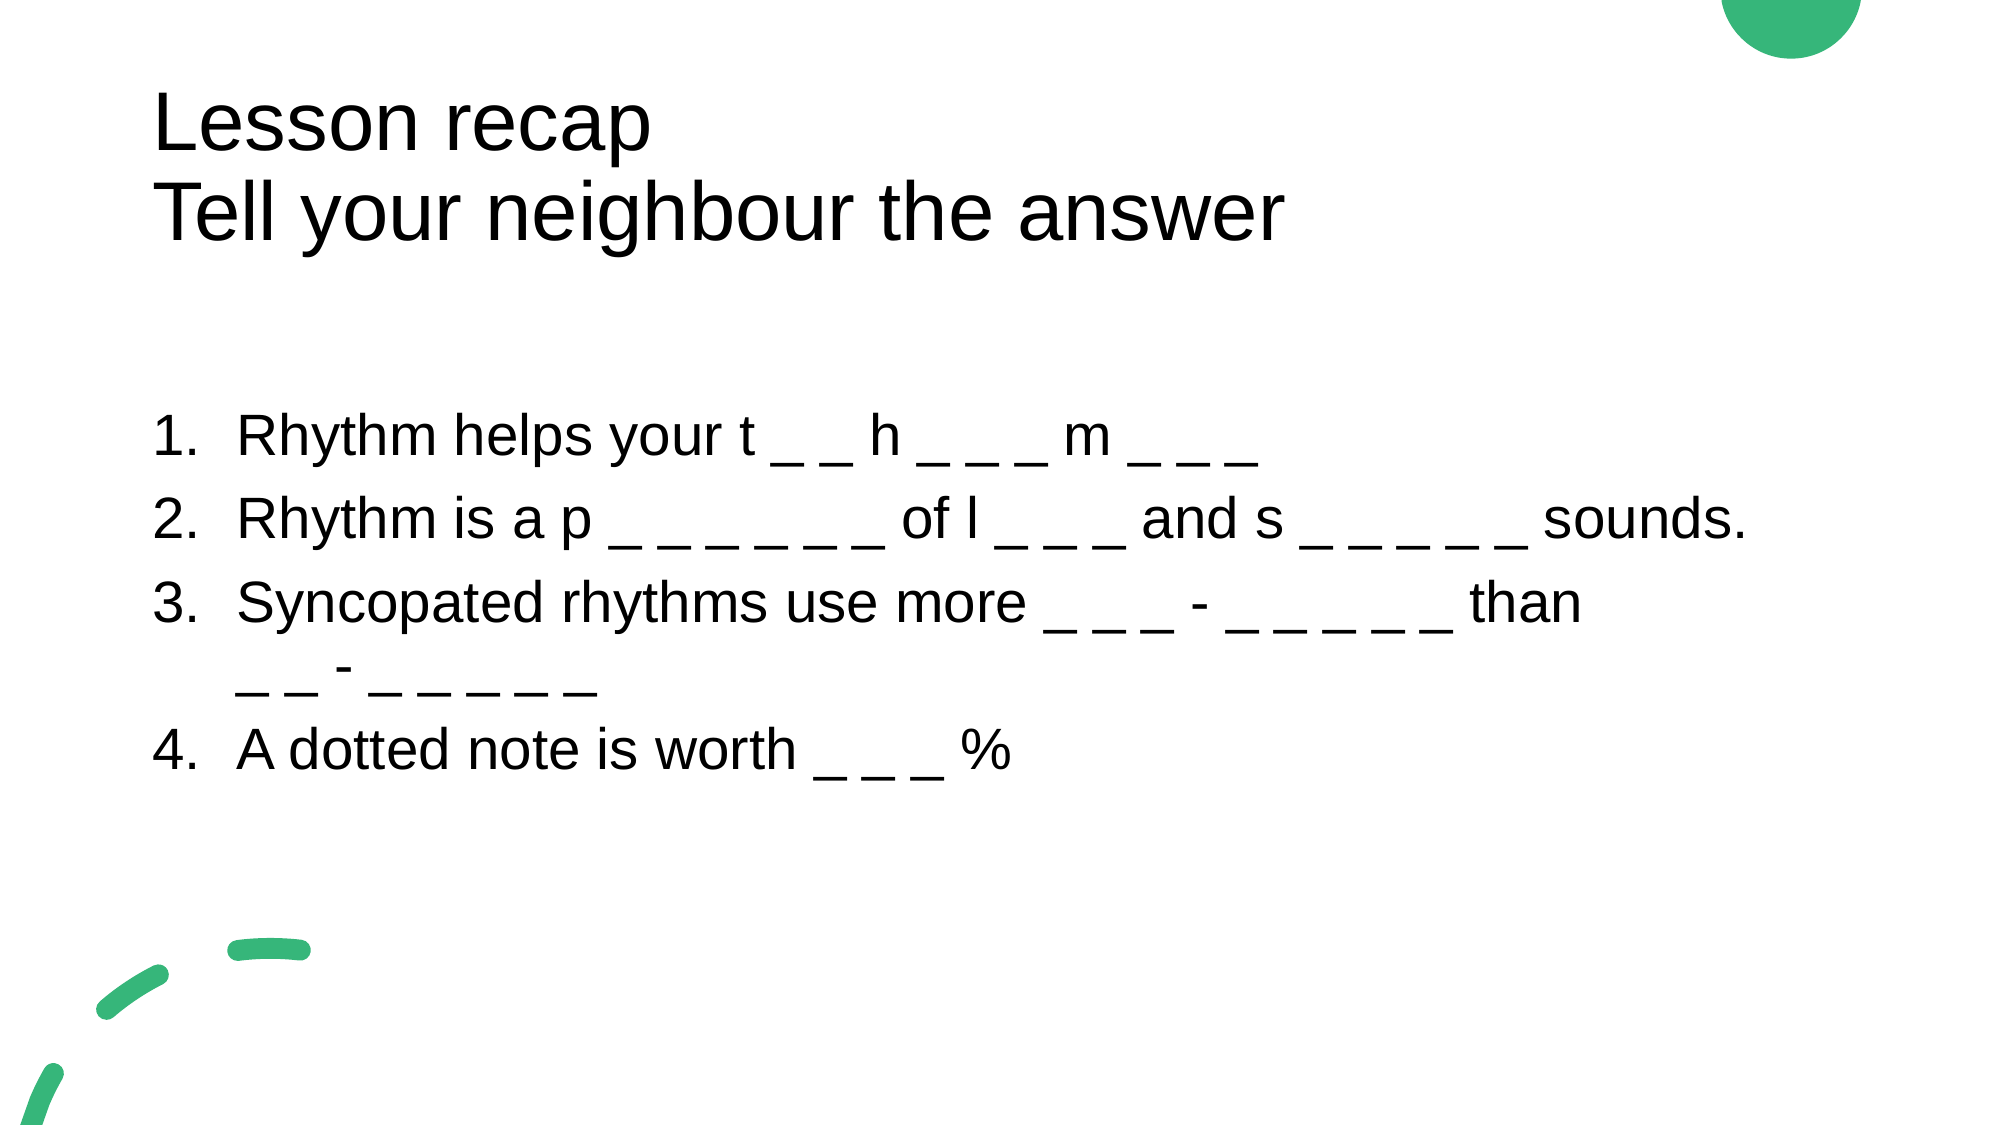

# Lesson recap Tell your neighbour the answer
Rhythm helps your t _ _ h _ _ _ m _ _ _
Rhythm is a p _ _ _ _ _ _ of l _ _ _ and s _ _ _ _ _ sounds.
Syncopated rhythms use more _ _ _ - _ _ _ _ _ than
_ _ - _ _ _ _ _
A dotted note is worth _ _ _ %